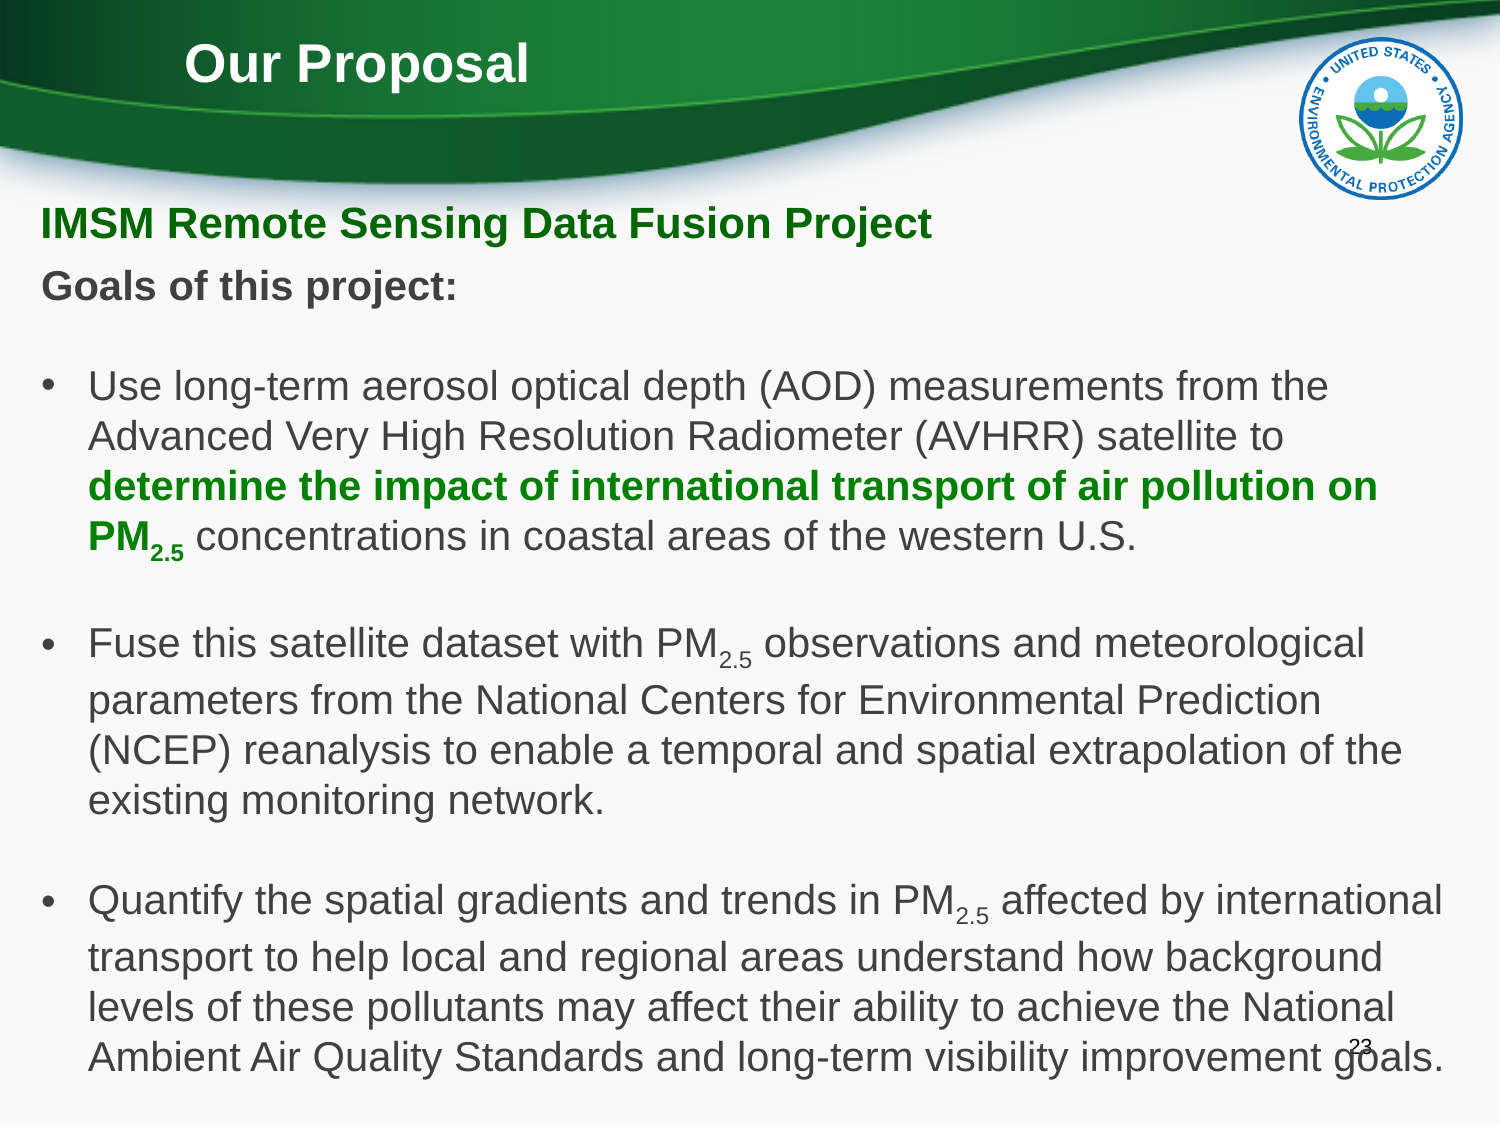

Our Proposal
IMSM Remote Sensing Data Fusion Project

Goals of this project:

Use long-term aerosol optical depth (AOD) measurements from the Advanced Very High Resolution Radiometer (AVHRR) satellite to determine the impact of international transport of air pollution on PM2.5 concentrations in coastal areas of the western U.S.

Fuse this satellite dataset with PM2.5 observations and meteorological parameters from the National Centers for Environmental Prediction (NCEP) reanalysis to enable a temporal and spatial extrapolation of the existing monitoring network.

Quantify the spatial gradients and trends in PM2.5 affected by international transport to help local and regional areas understand how background levels of these pollutants may affect their ability to achieve the National Ambient Air Quality Standards and long‑term visibility improvement goals.
23